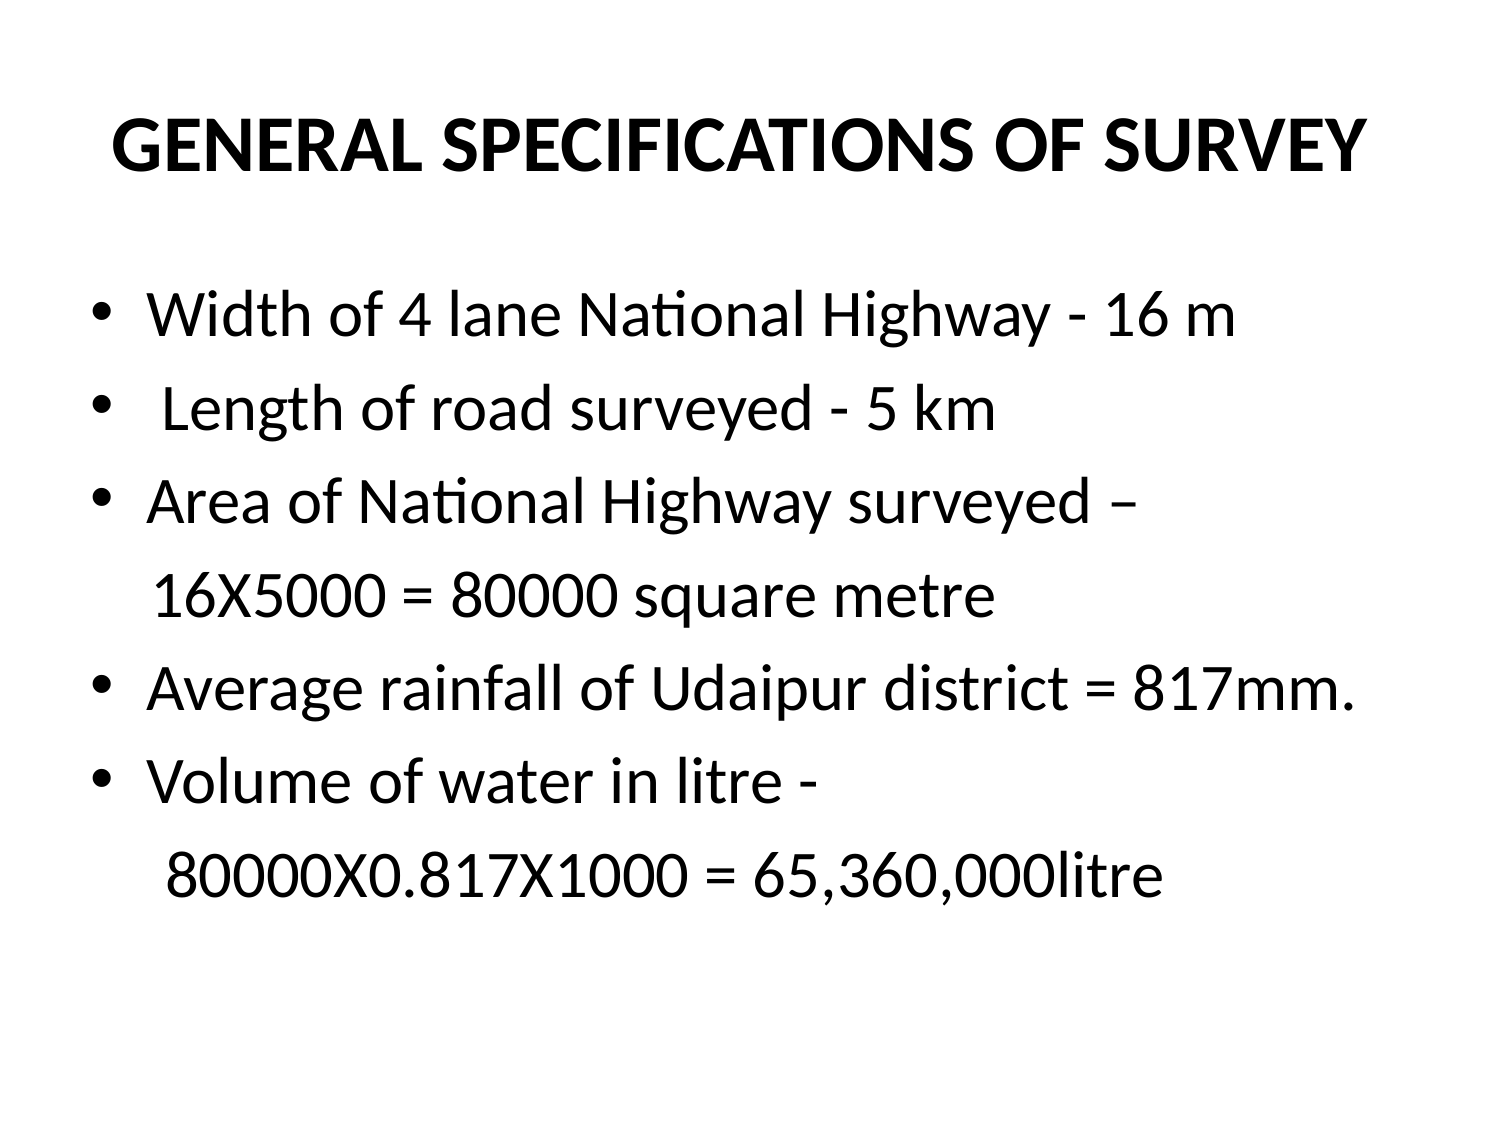

# GENERAL SPECIFICATIONS OF SURVEY
Width of 4 lane National Highway - 16 m
 Length of road surveyed - 5 km
Area of National Highway surveyed –
    16X5000 = 80000 square metre
Average rainfall of Udaipur district = 817mm.
Volume of water in litre -
     80000X0.817X1000 = 65,360,000litre